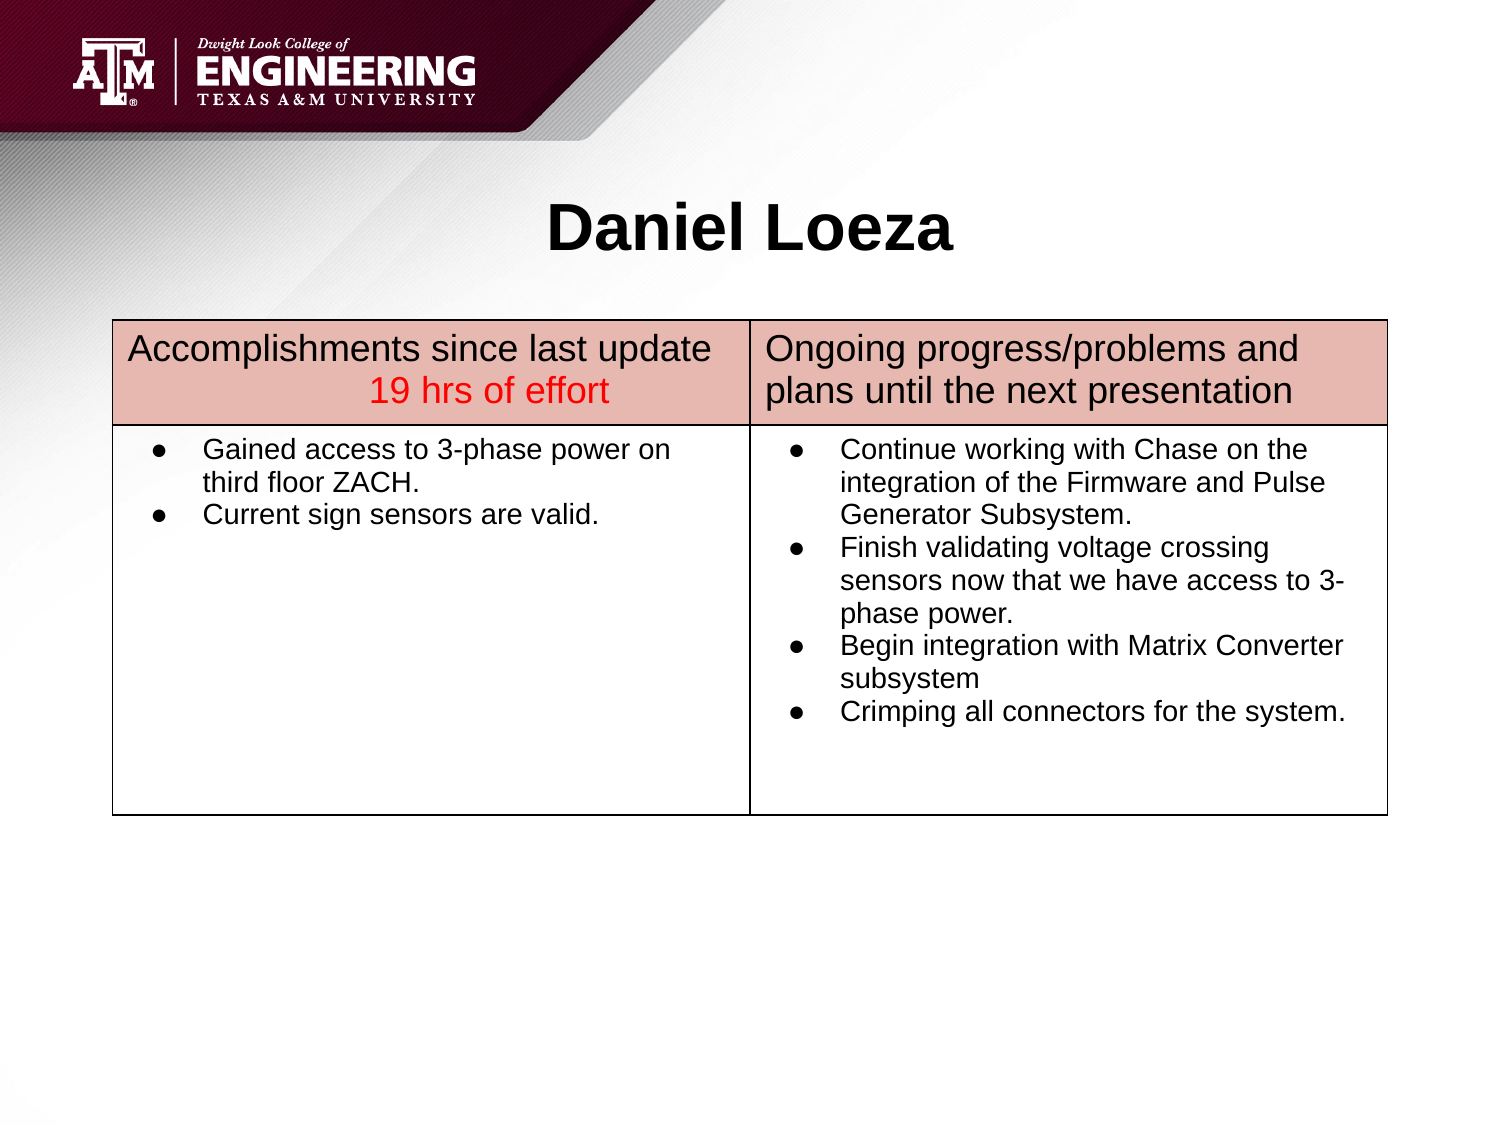

# Daniel Loeza
| Accomplishments since last update 19 hrs of effort | Ongoing progress/problems and plans until the next presentation |
| --- | --- |
| Gained access to 3-phase power on third floor ZACH. Current sign sensors are valid. | Continue working with Chase on the integration of the Firmware and Pulse Generator Subsystem. Finish validating voltage crossing sensors now that we have access to 3-phase power. Begin integration with Matrix Converter subsystem Crimping all connectors for the system. |